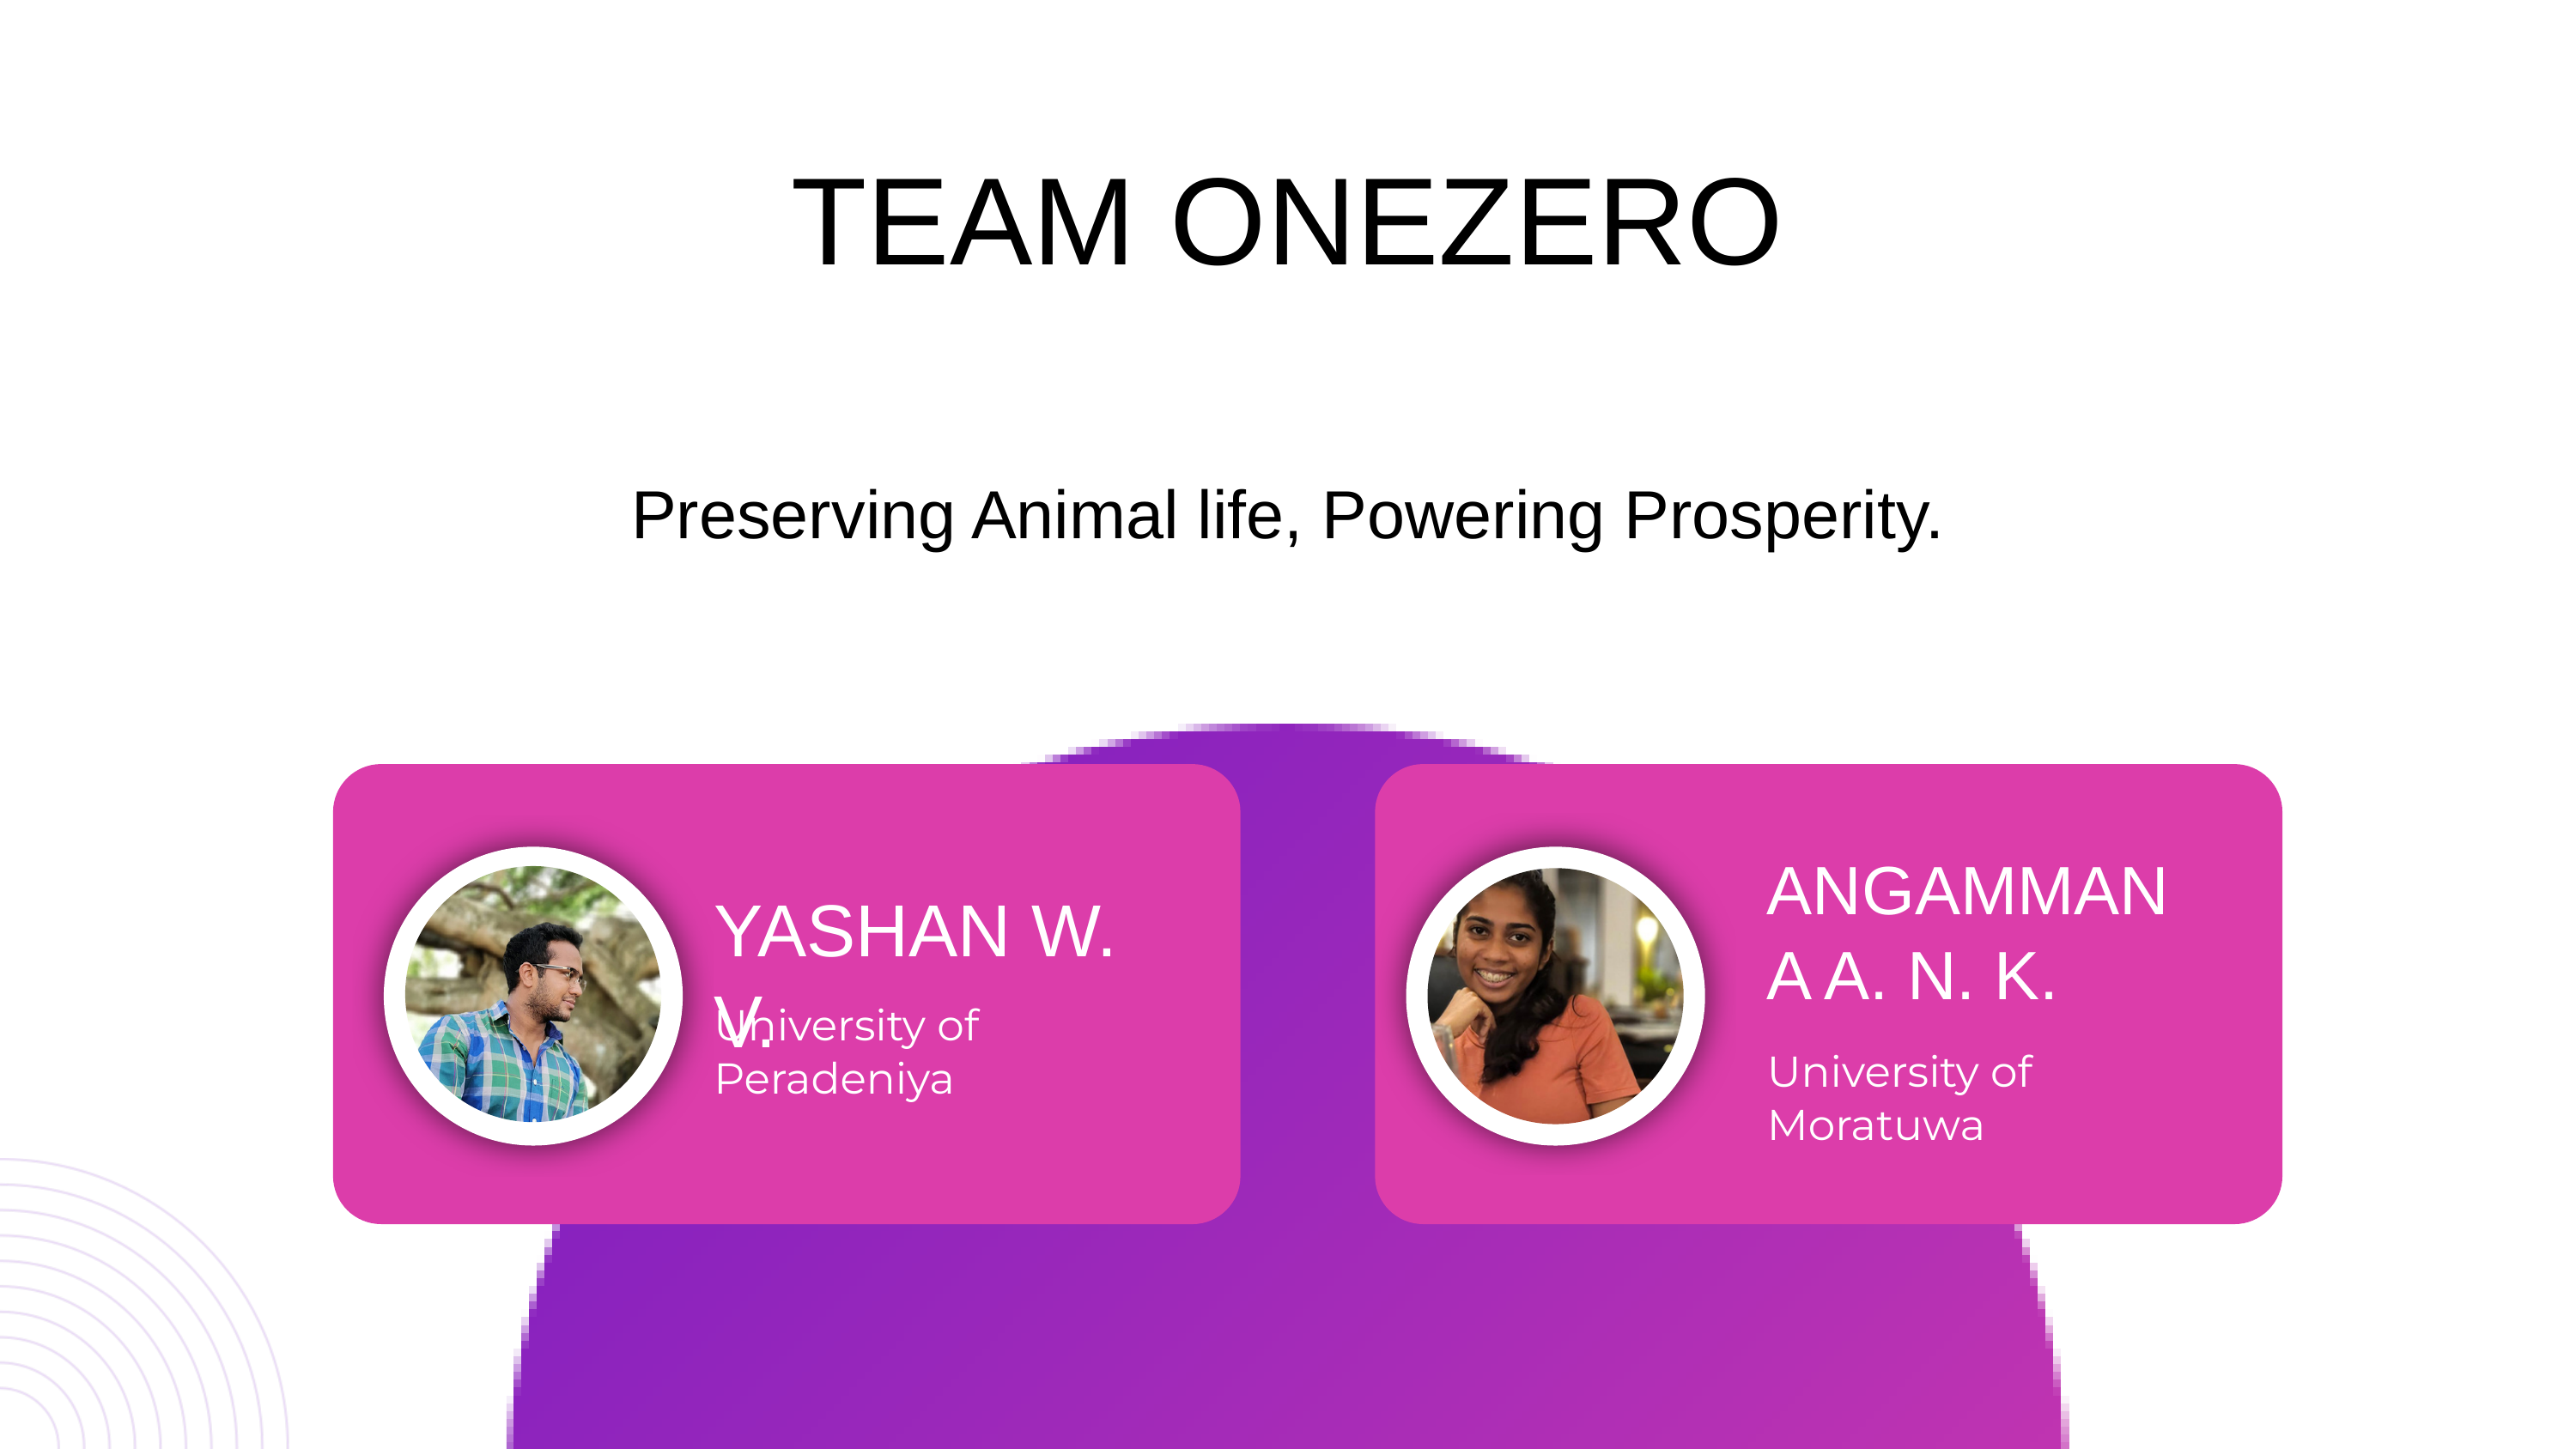

TEAM ONEZERO
Apps
Preserving Animal life, Powering Prosperity.

ANGAMMANA A. N. K.

YASHAN W. V.
University of Peradeniya
University of Moratuwa